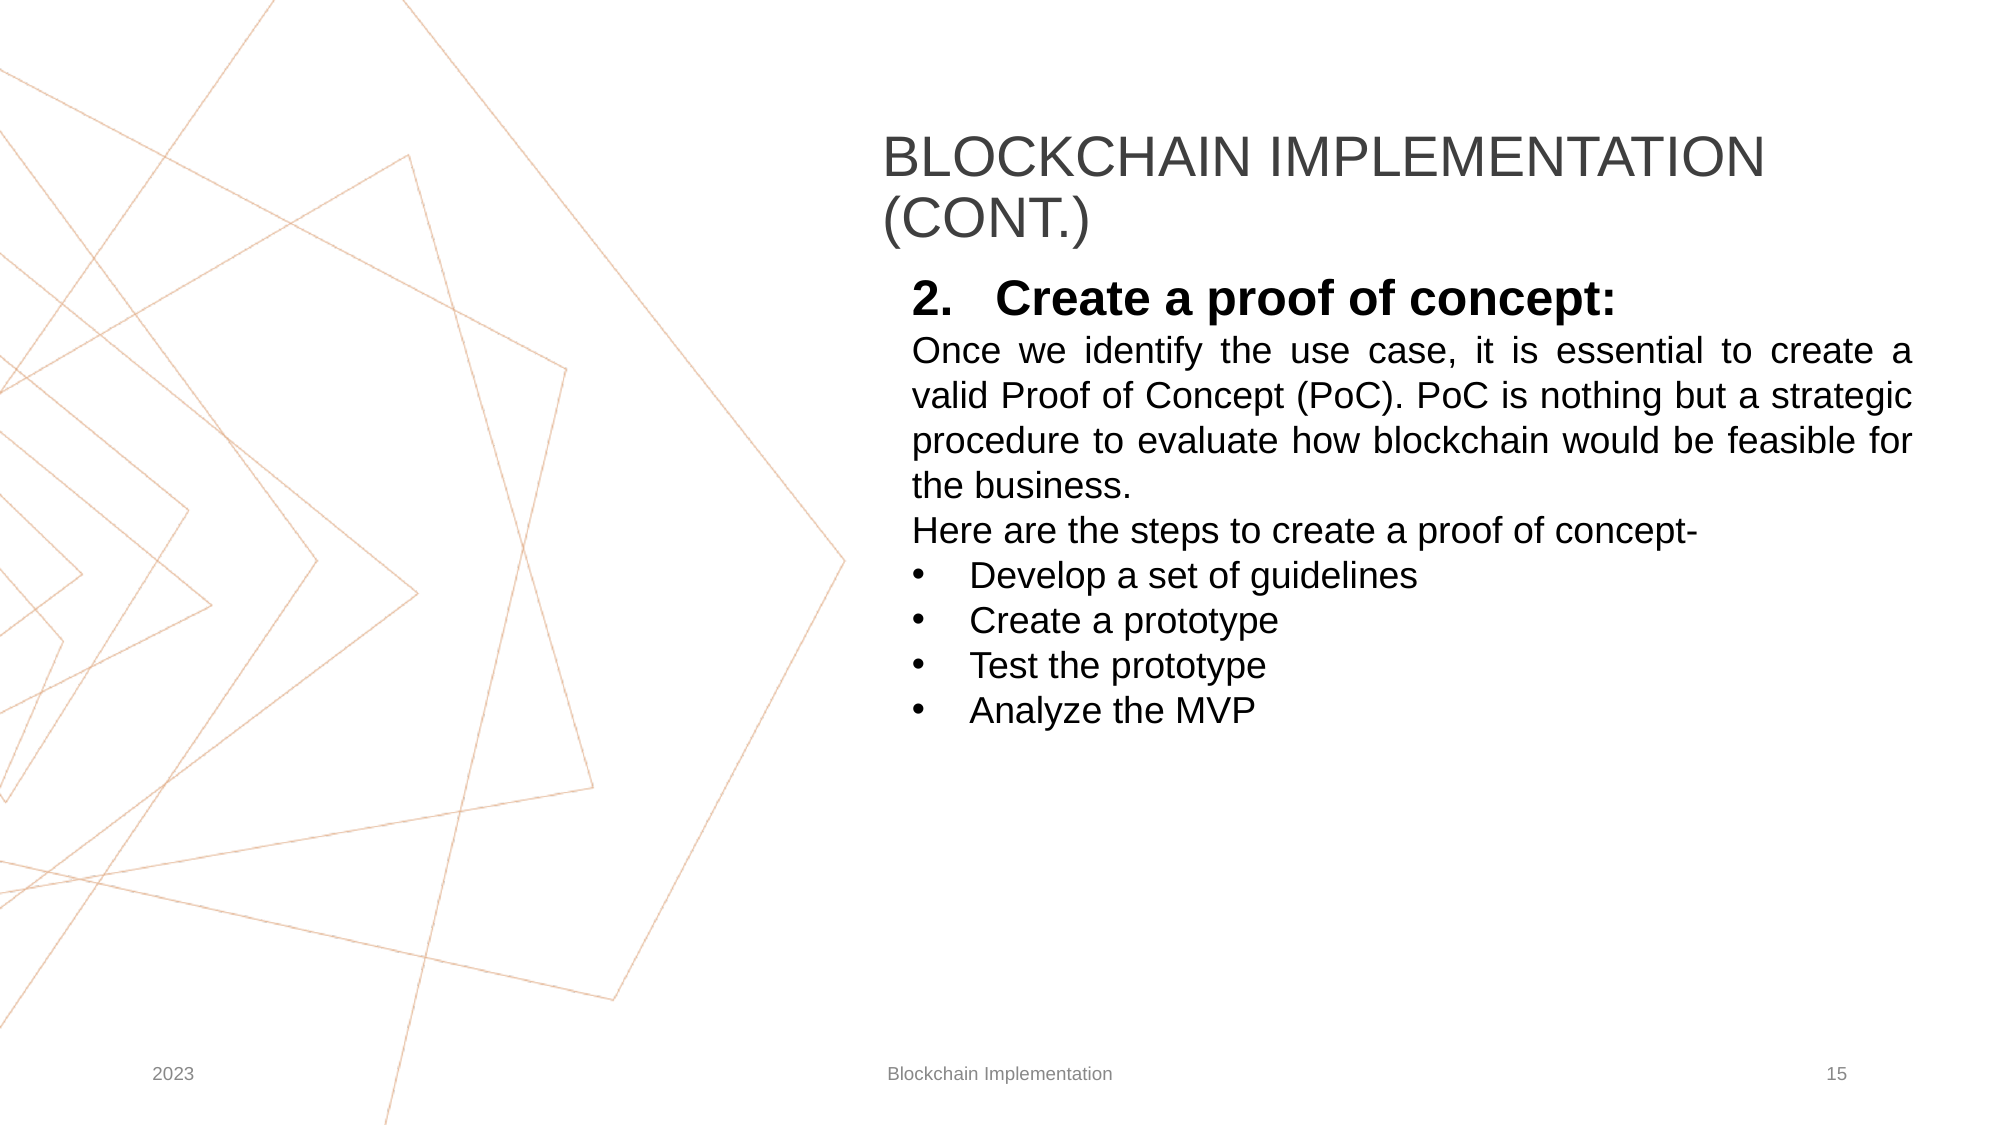

# BLOCKCHAIN IMPLEMENTATION (CONT.)
2.   Create a proof of concept:
Once we identify the use case, it is essential to create a valid Proof of Concept (PoC). PoC is nothing but a strategic procedure to evaluate how blockchain would be feasible for the business.
Here are the steps to create a proof of concept-
 Develop a set of guidelines
 Create a prototype
 Test the prototype
 Analyze the MVP

2023
Blockchain Implementation
15